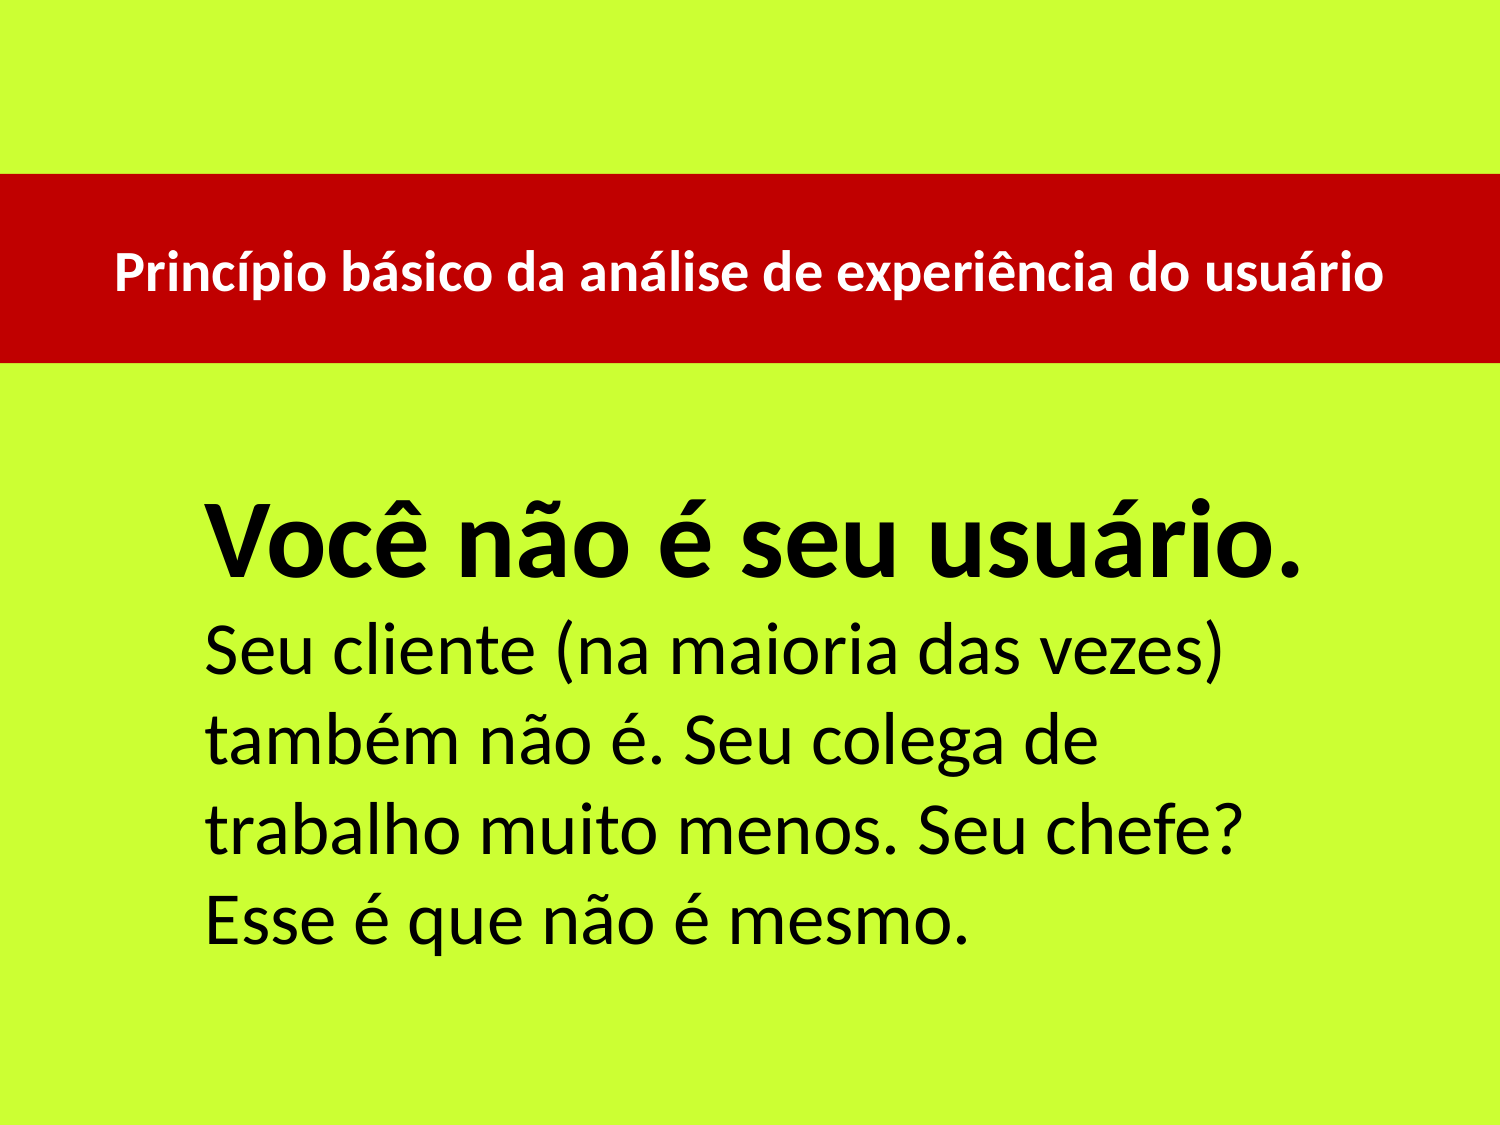

# Princípio básico da análise de experiência do usuário
	Você não é seu usuário. Seu cliente (na maioria das vezes) também não é. Seu colega de trabalho muito menos. Seu chefe? Esse é que não é mesmo.